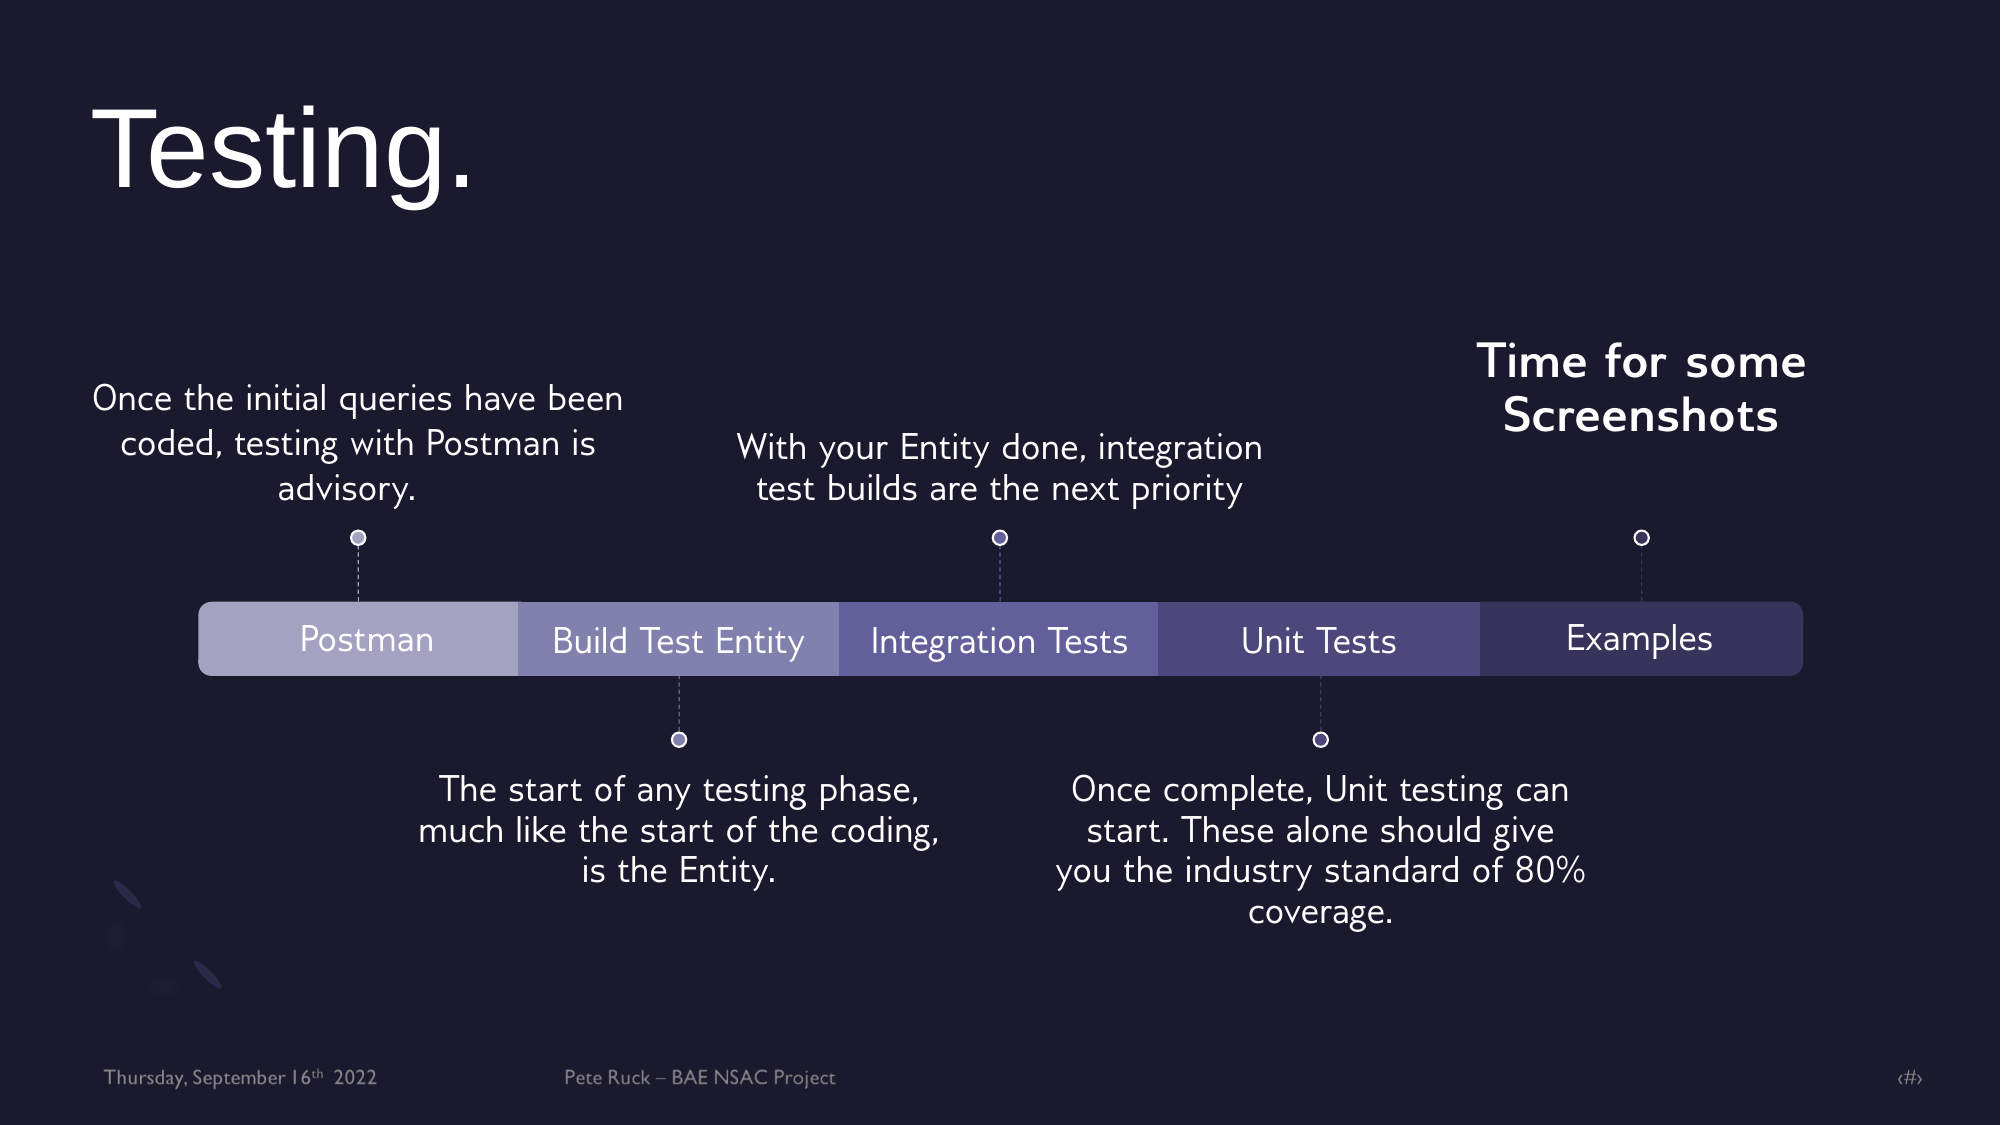

# Testing.
 Postman
Once the initial queries have been coded, testing with Postman is advisory.
Build Test Entity
The start of any testing phase, much like the start of the coding, is the Entity.
Integration Tests
With your Entity done, integration test builds are the next priority
Unit Tests
Once complete, Unit testing can start. These alone should give you the industry standard of 80% coverage.
Examples
Time for some Screenshots